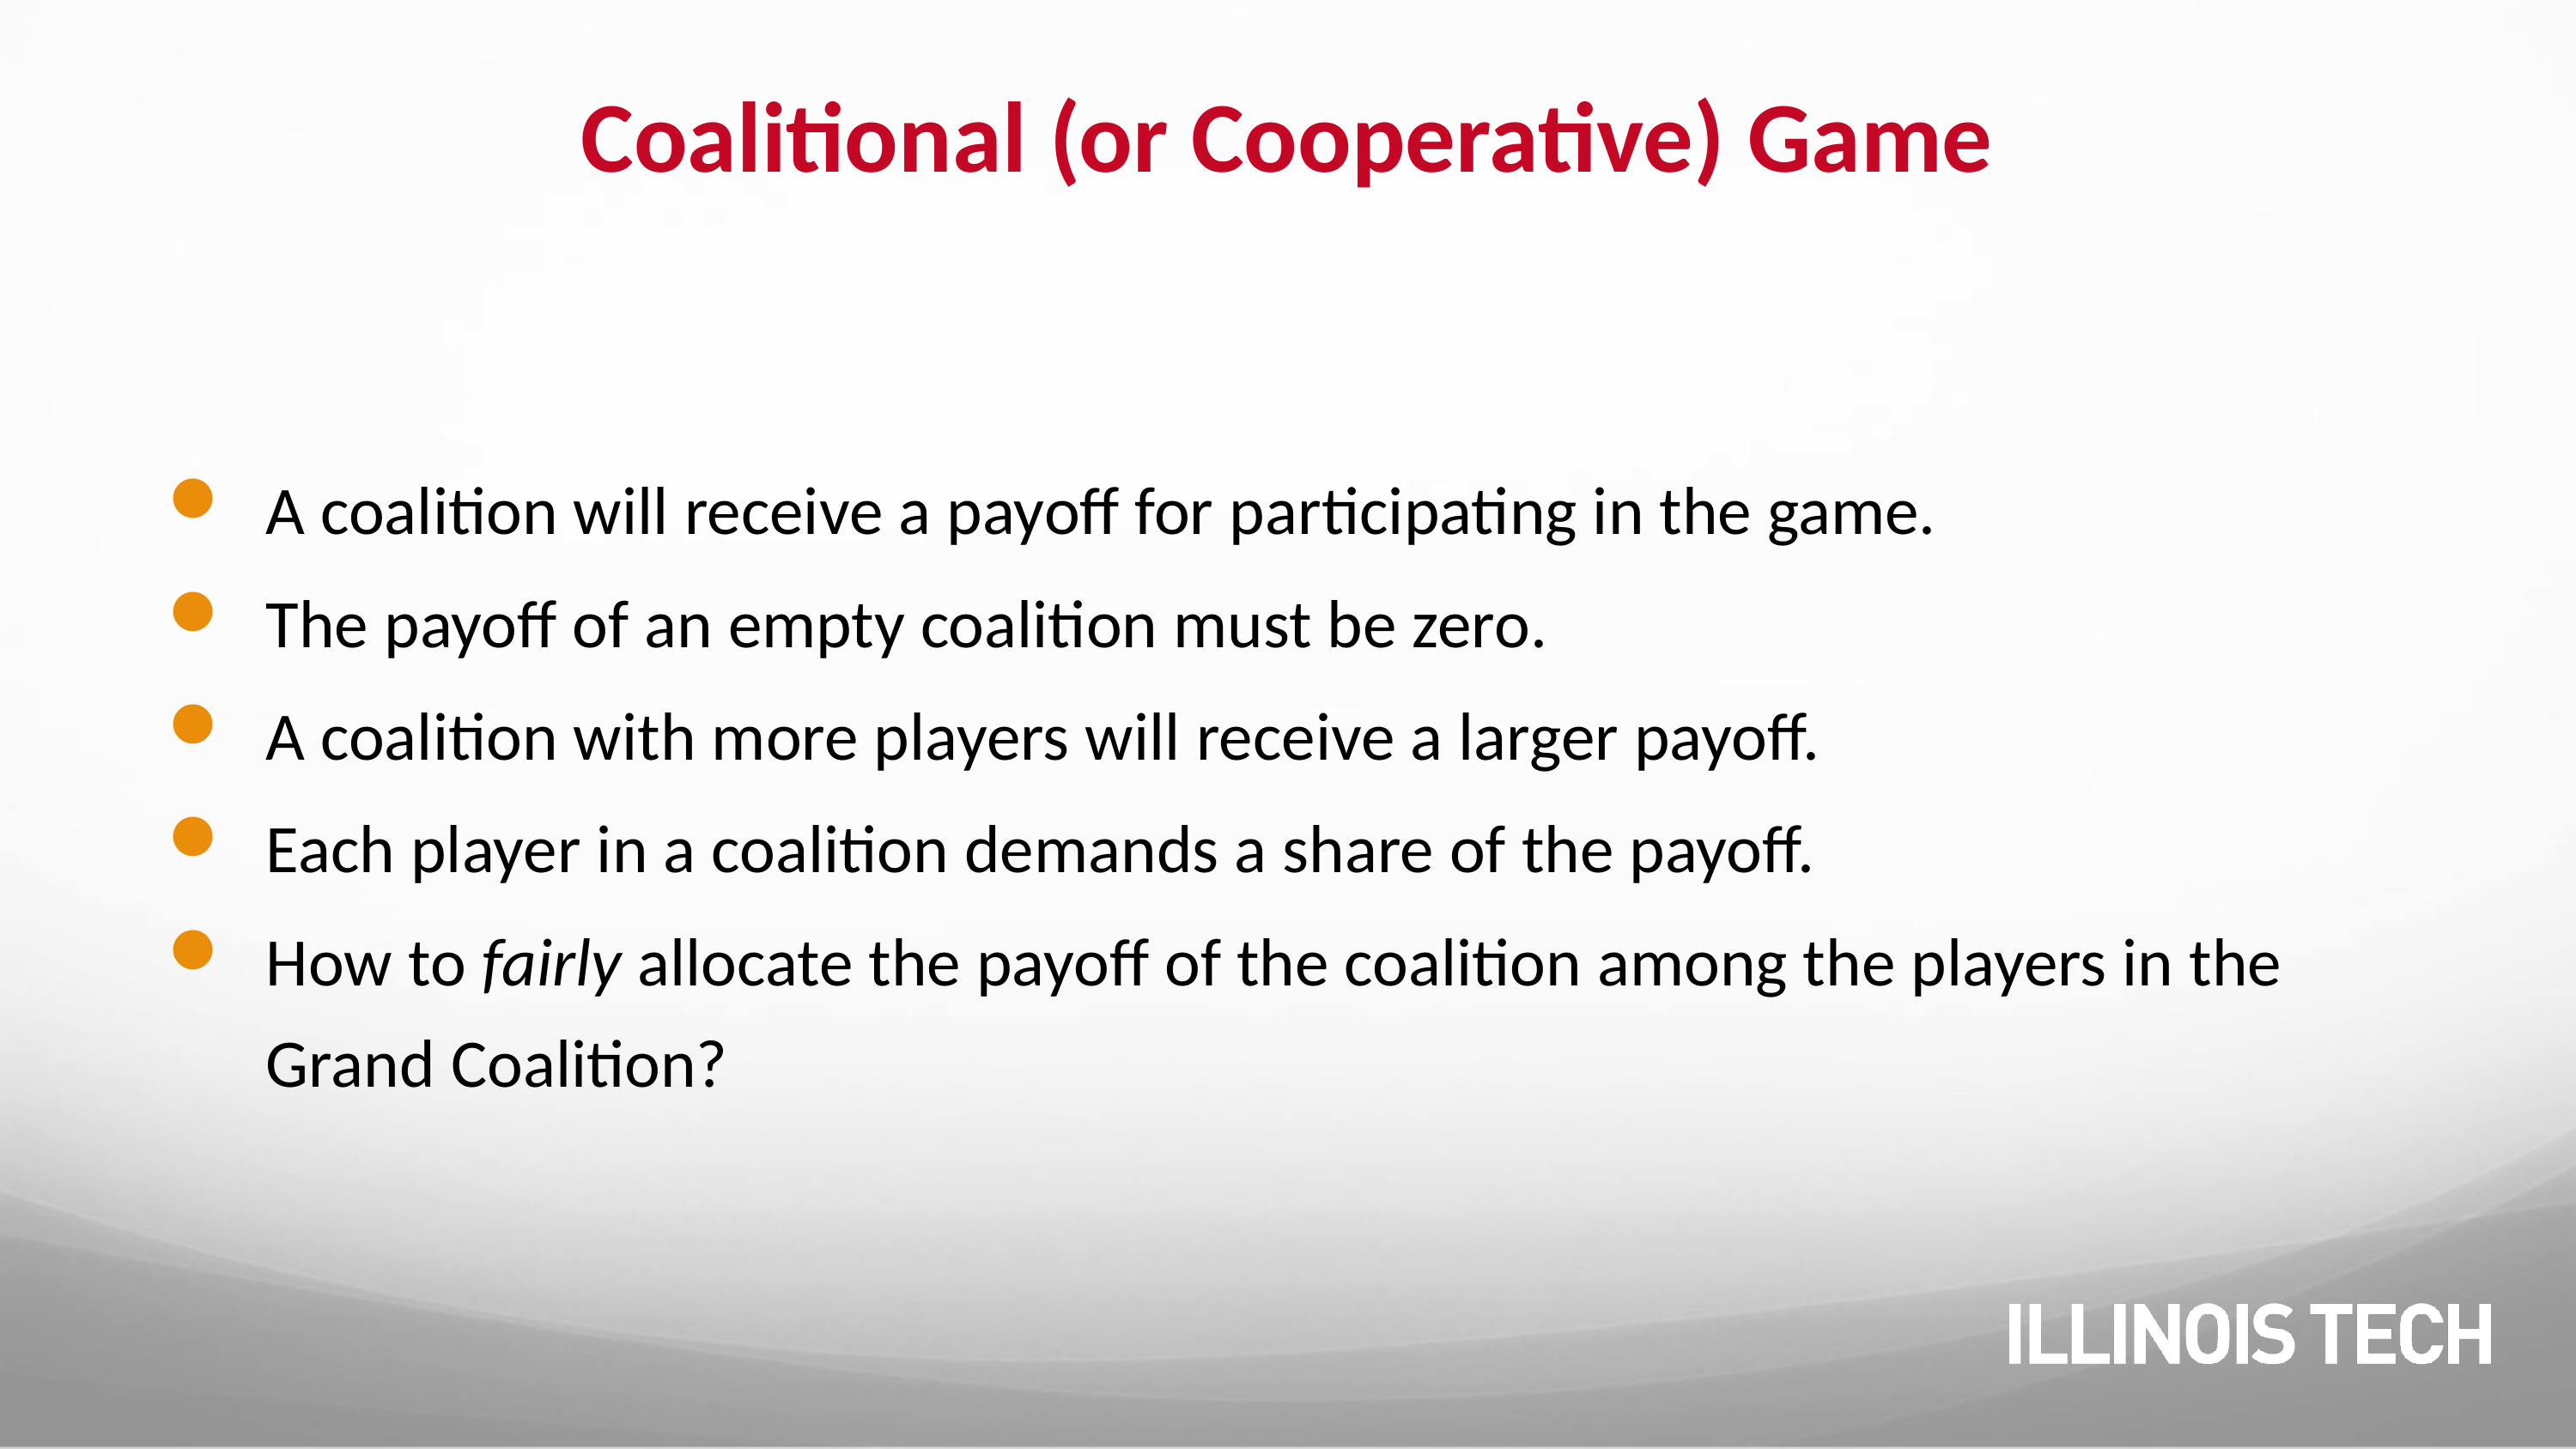

# Coalitional (or Cooperative) Game
A coalition will receive a payoff for participating in the game.
The payoff of an empty coalition must be zero.
A coalition with more players will receive a larger payoff.
Each player in a coalition demands a share of the payoff.
How to fairly allocate the payoff of the coalition among the players in the Grand Coalition?